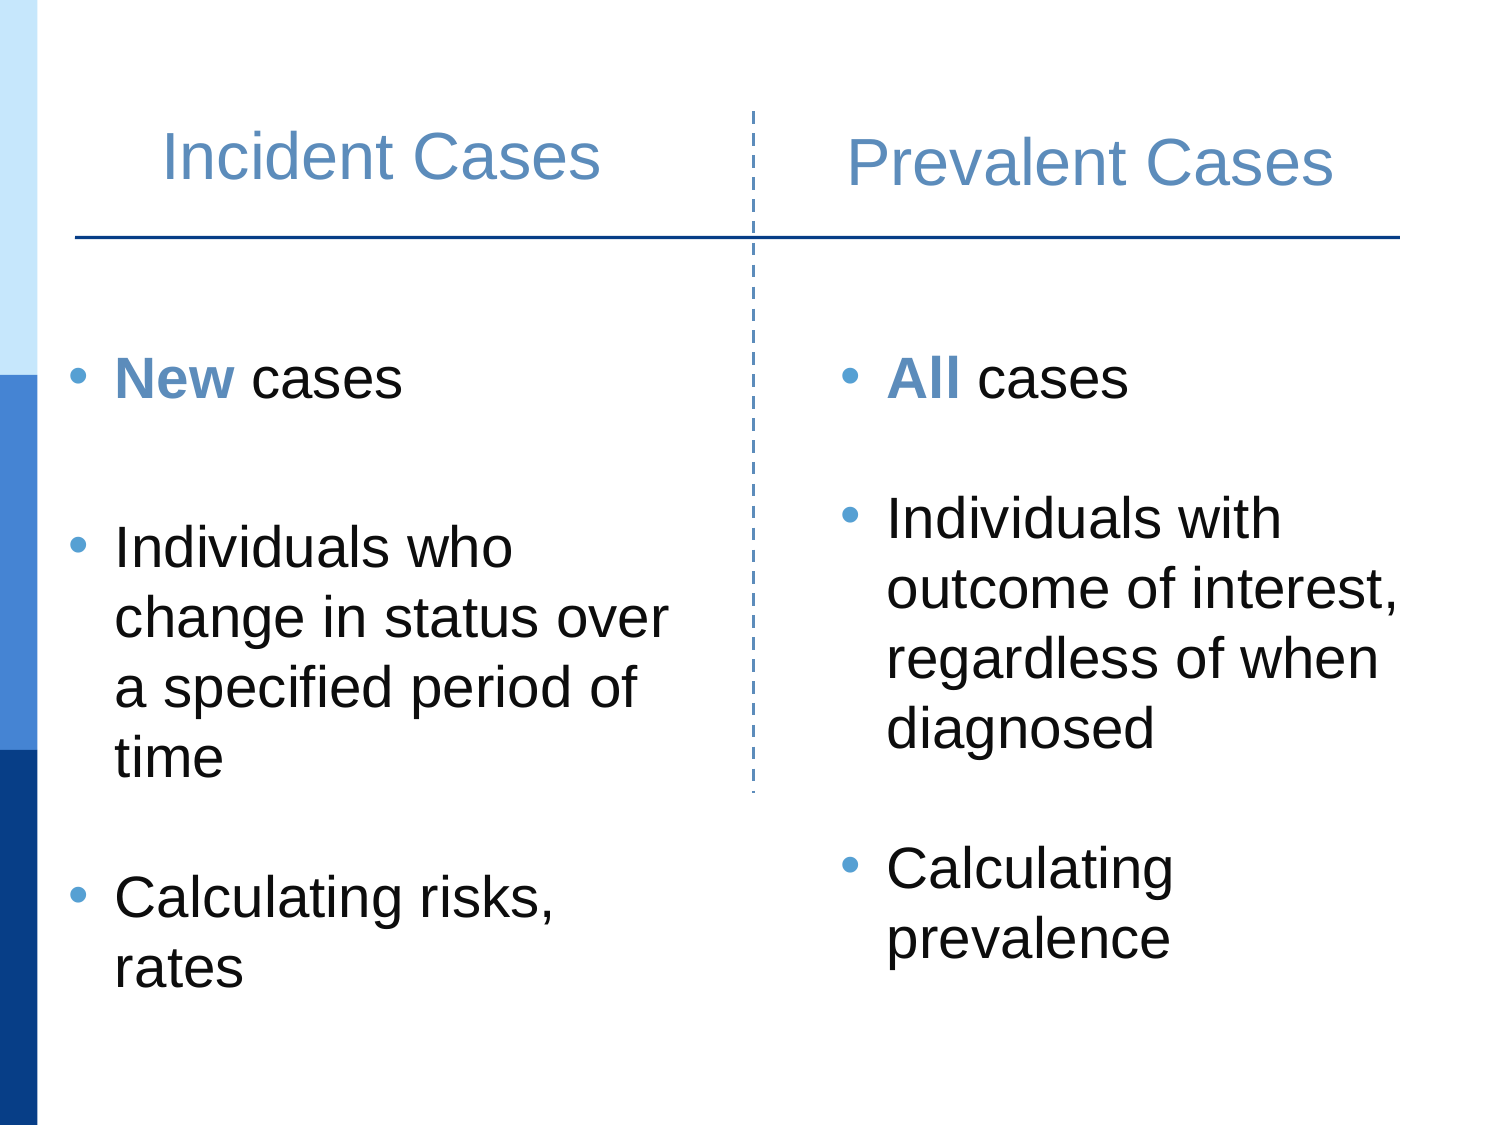

# Incident Cases
Prevalent Cases

New cases

Individuals who change in status over a specified period of time
Calculating risks, rates

All cases

Individuals with outcome of interest, regardless of when diagnosed
Calculating prevalence